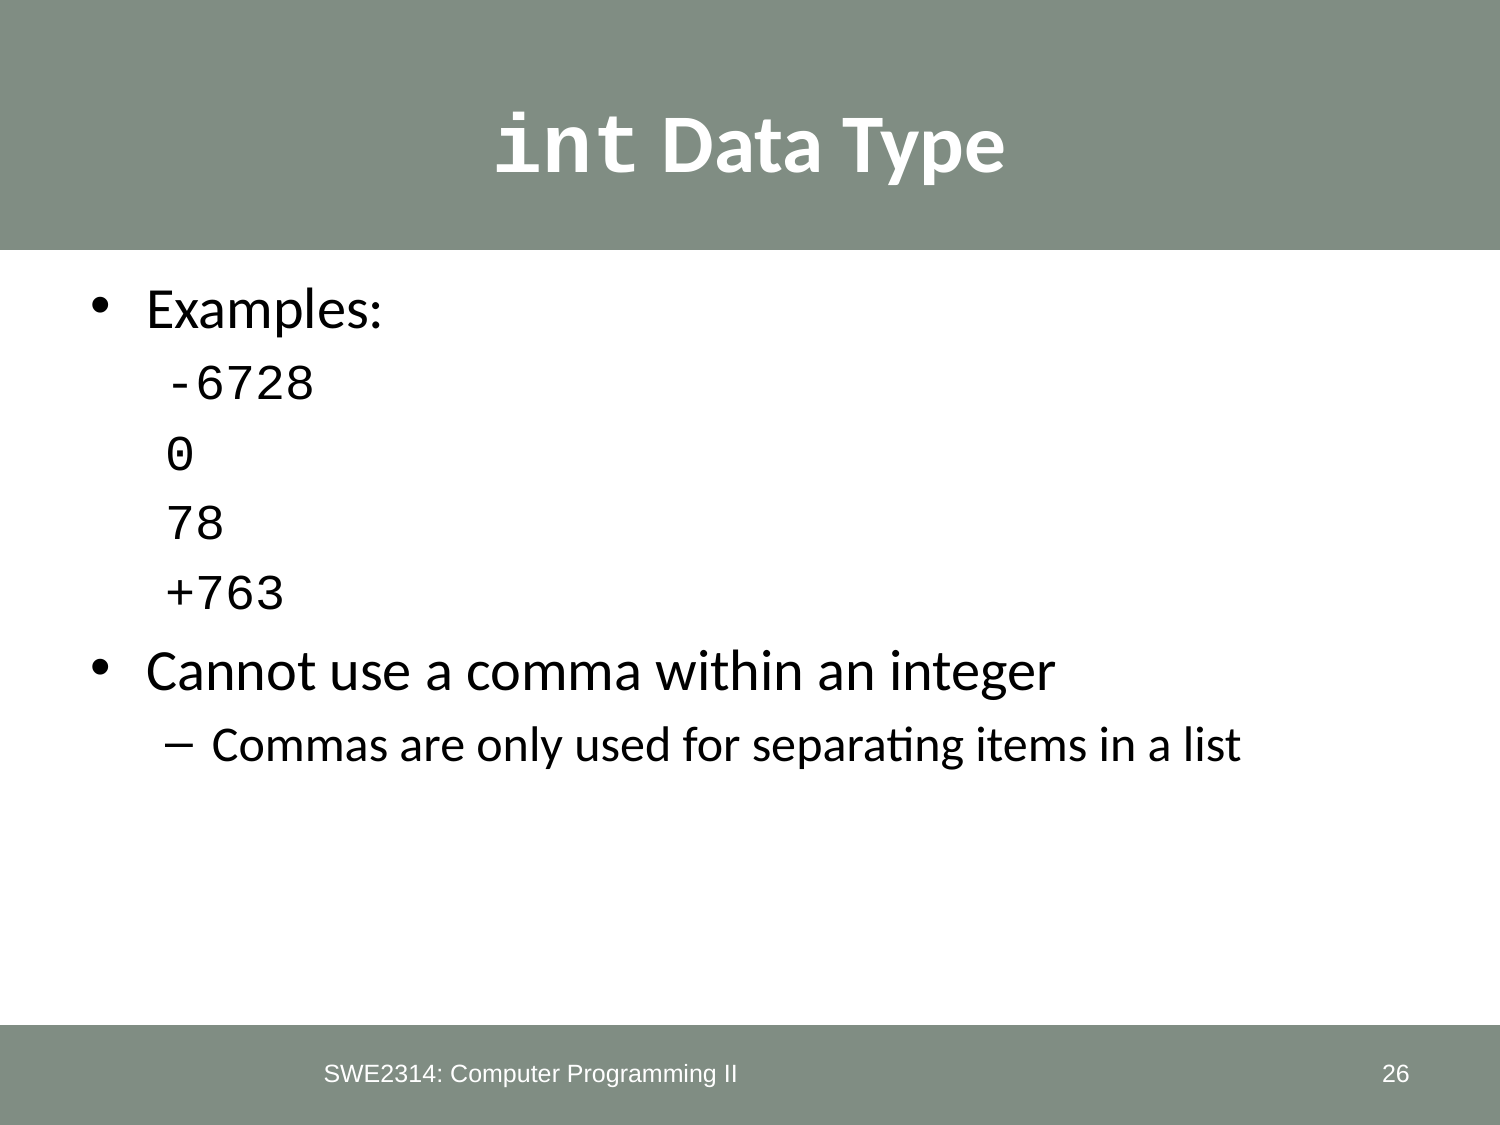

# int Data Type
Examples:
-6728
0
78
+763
Cannot use a comma within an integer
Commas are only used for separating items in a list

SWE2314: Computer Programming II
26